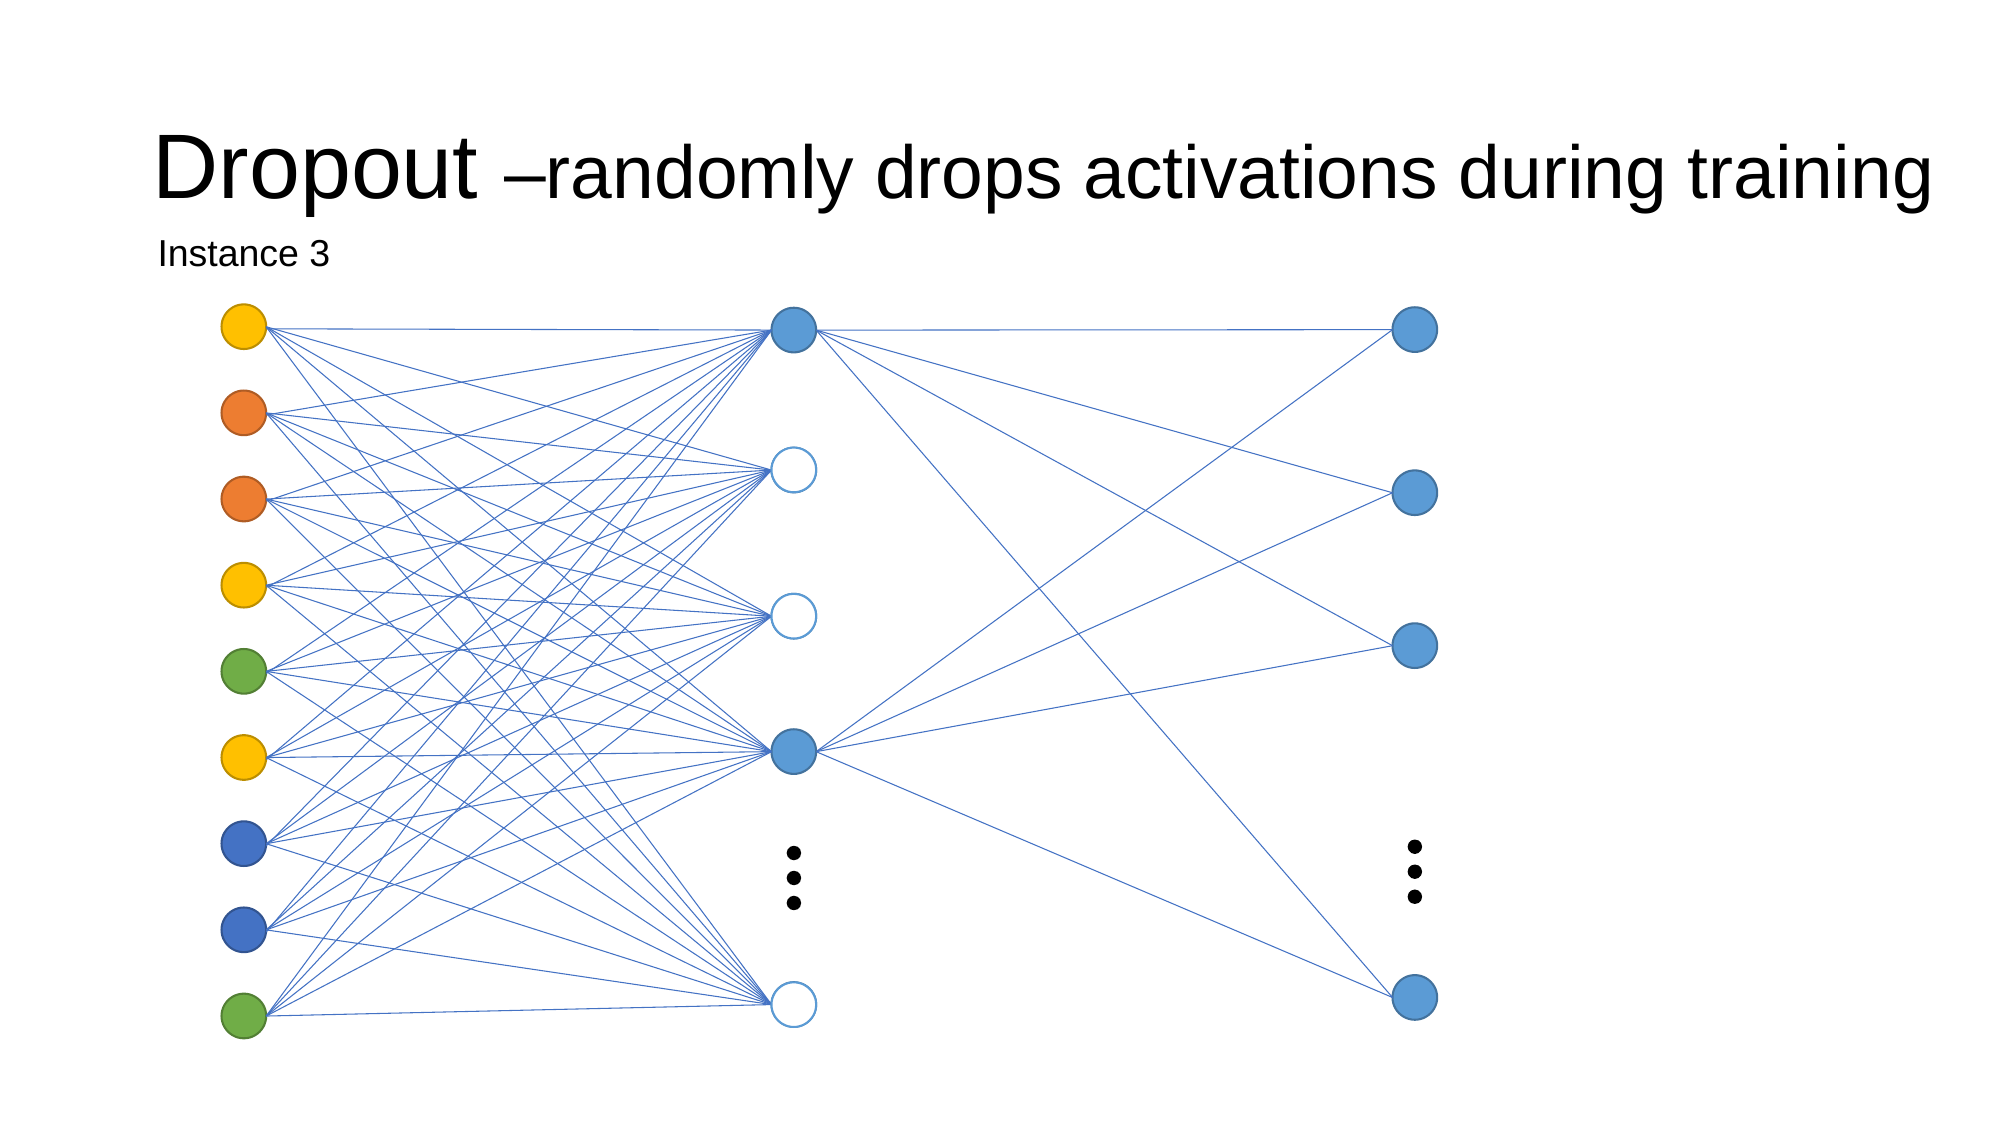

# Dropout –randomly drops activations during training
Instance 3